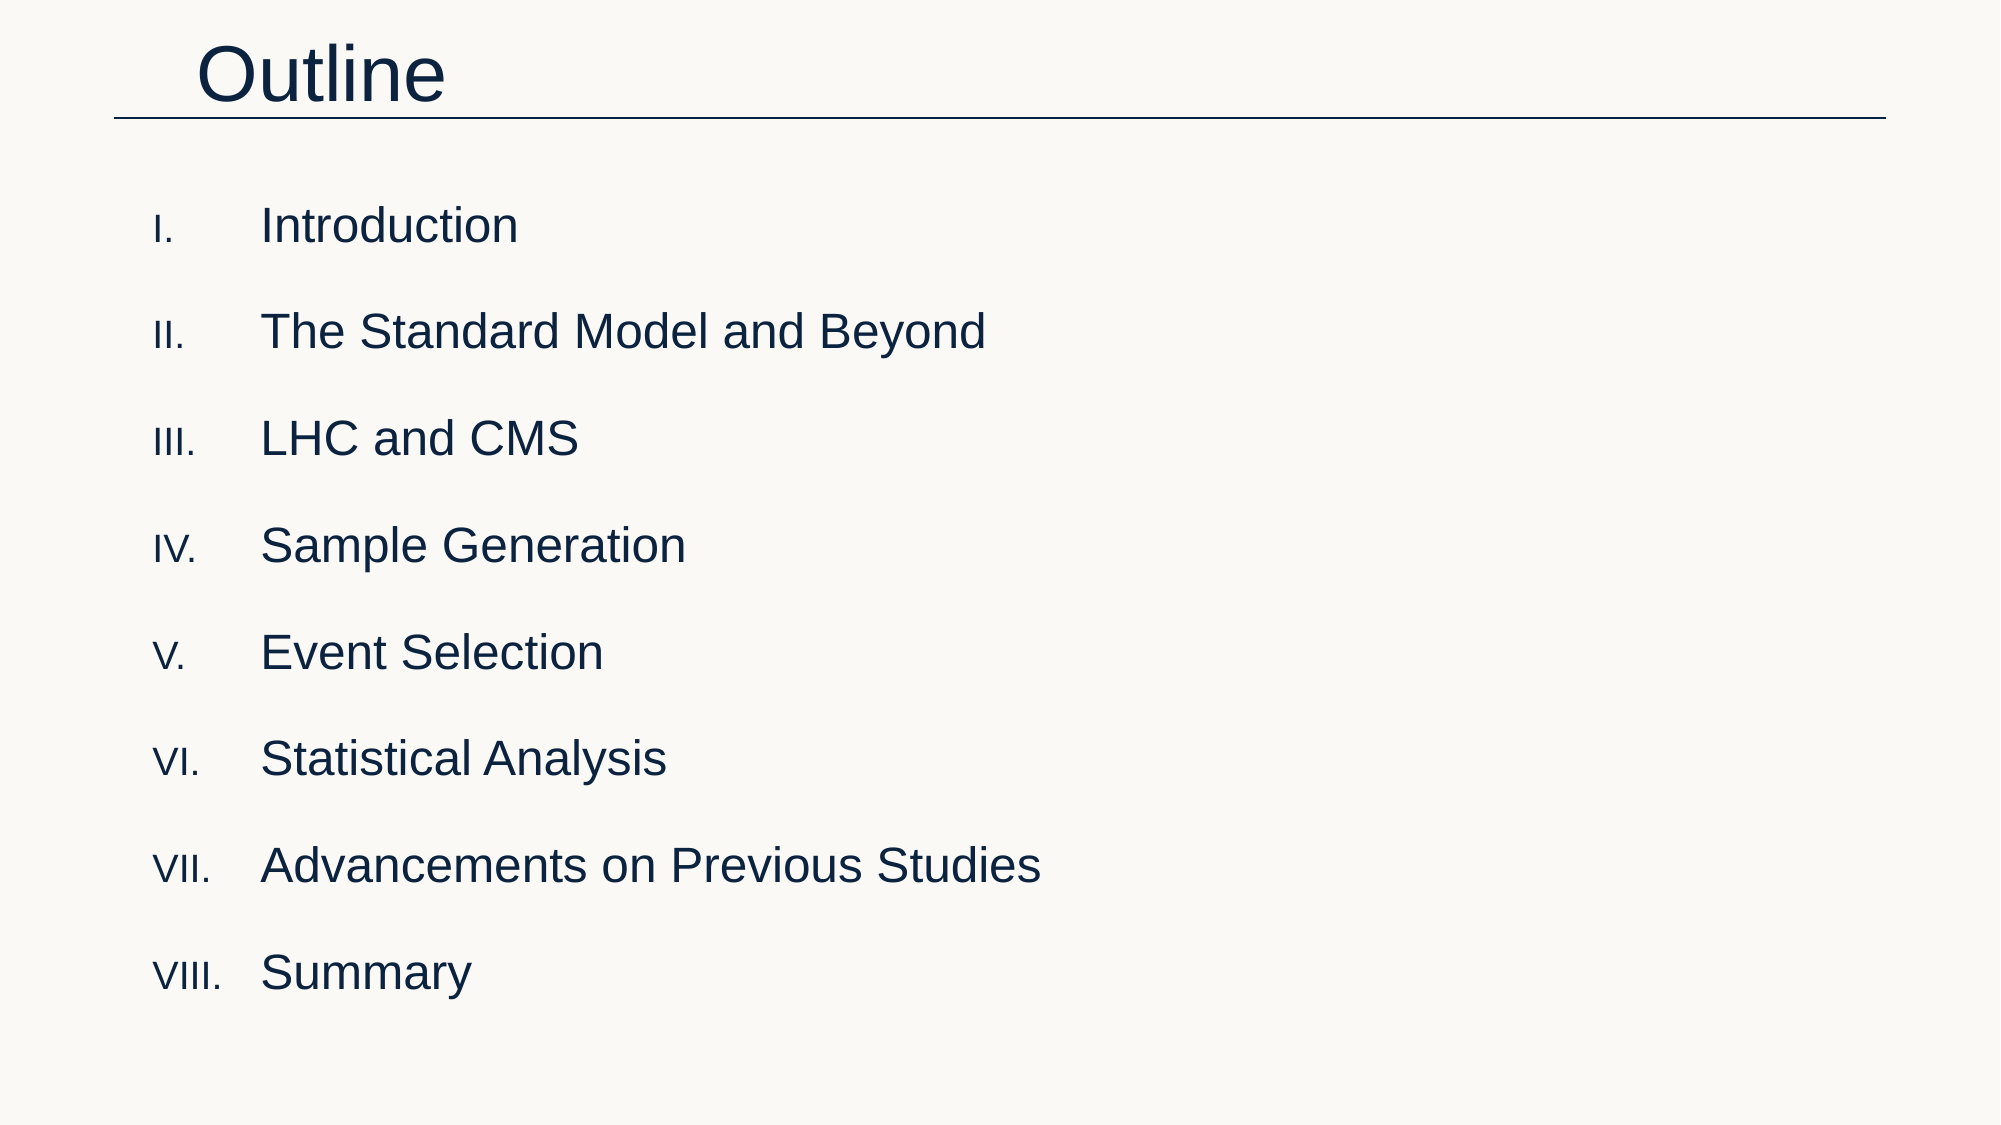

# Outline
Introduction
The Standard Model and Beyond
LHC and CMS
Sample Generation
Event Selection
Statistical Analysis
Advancements on Previous Studies
Summary